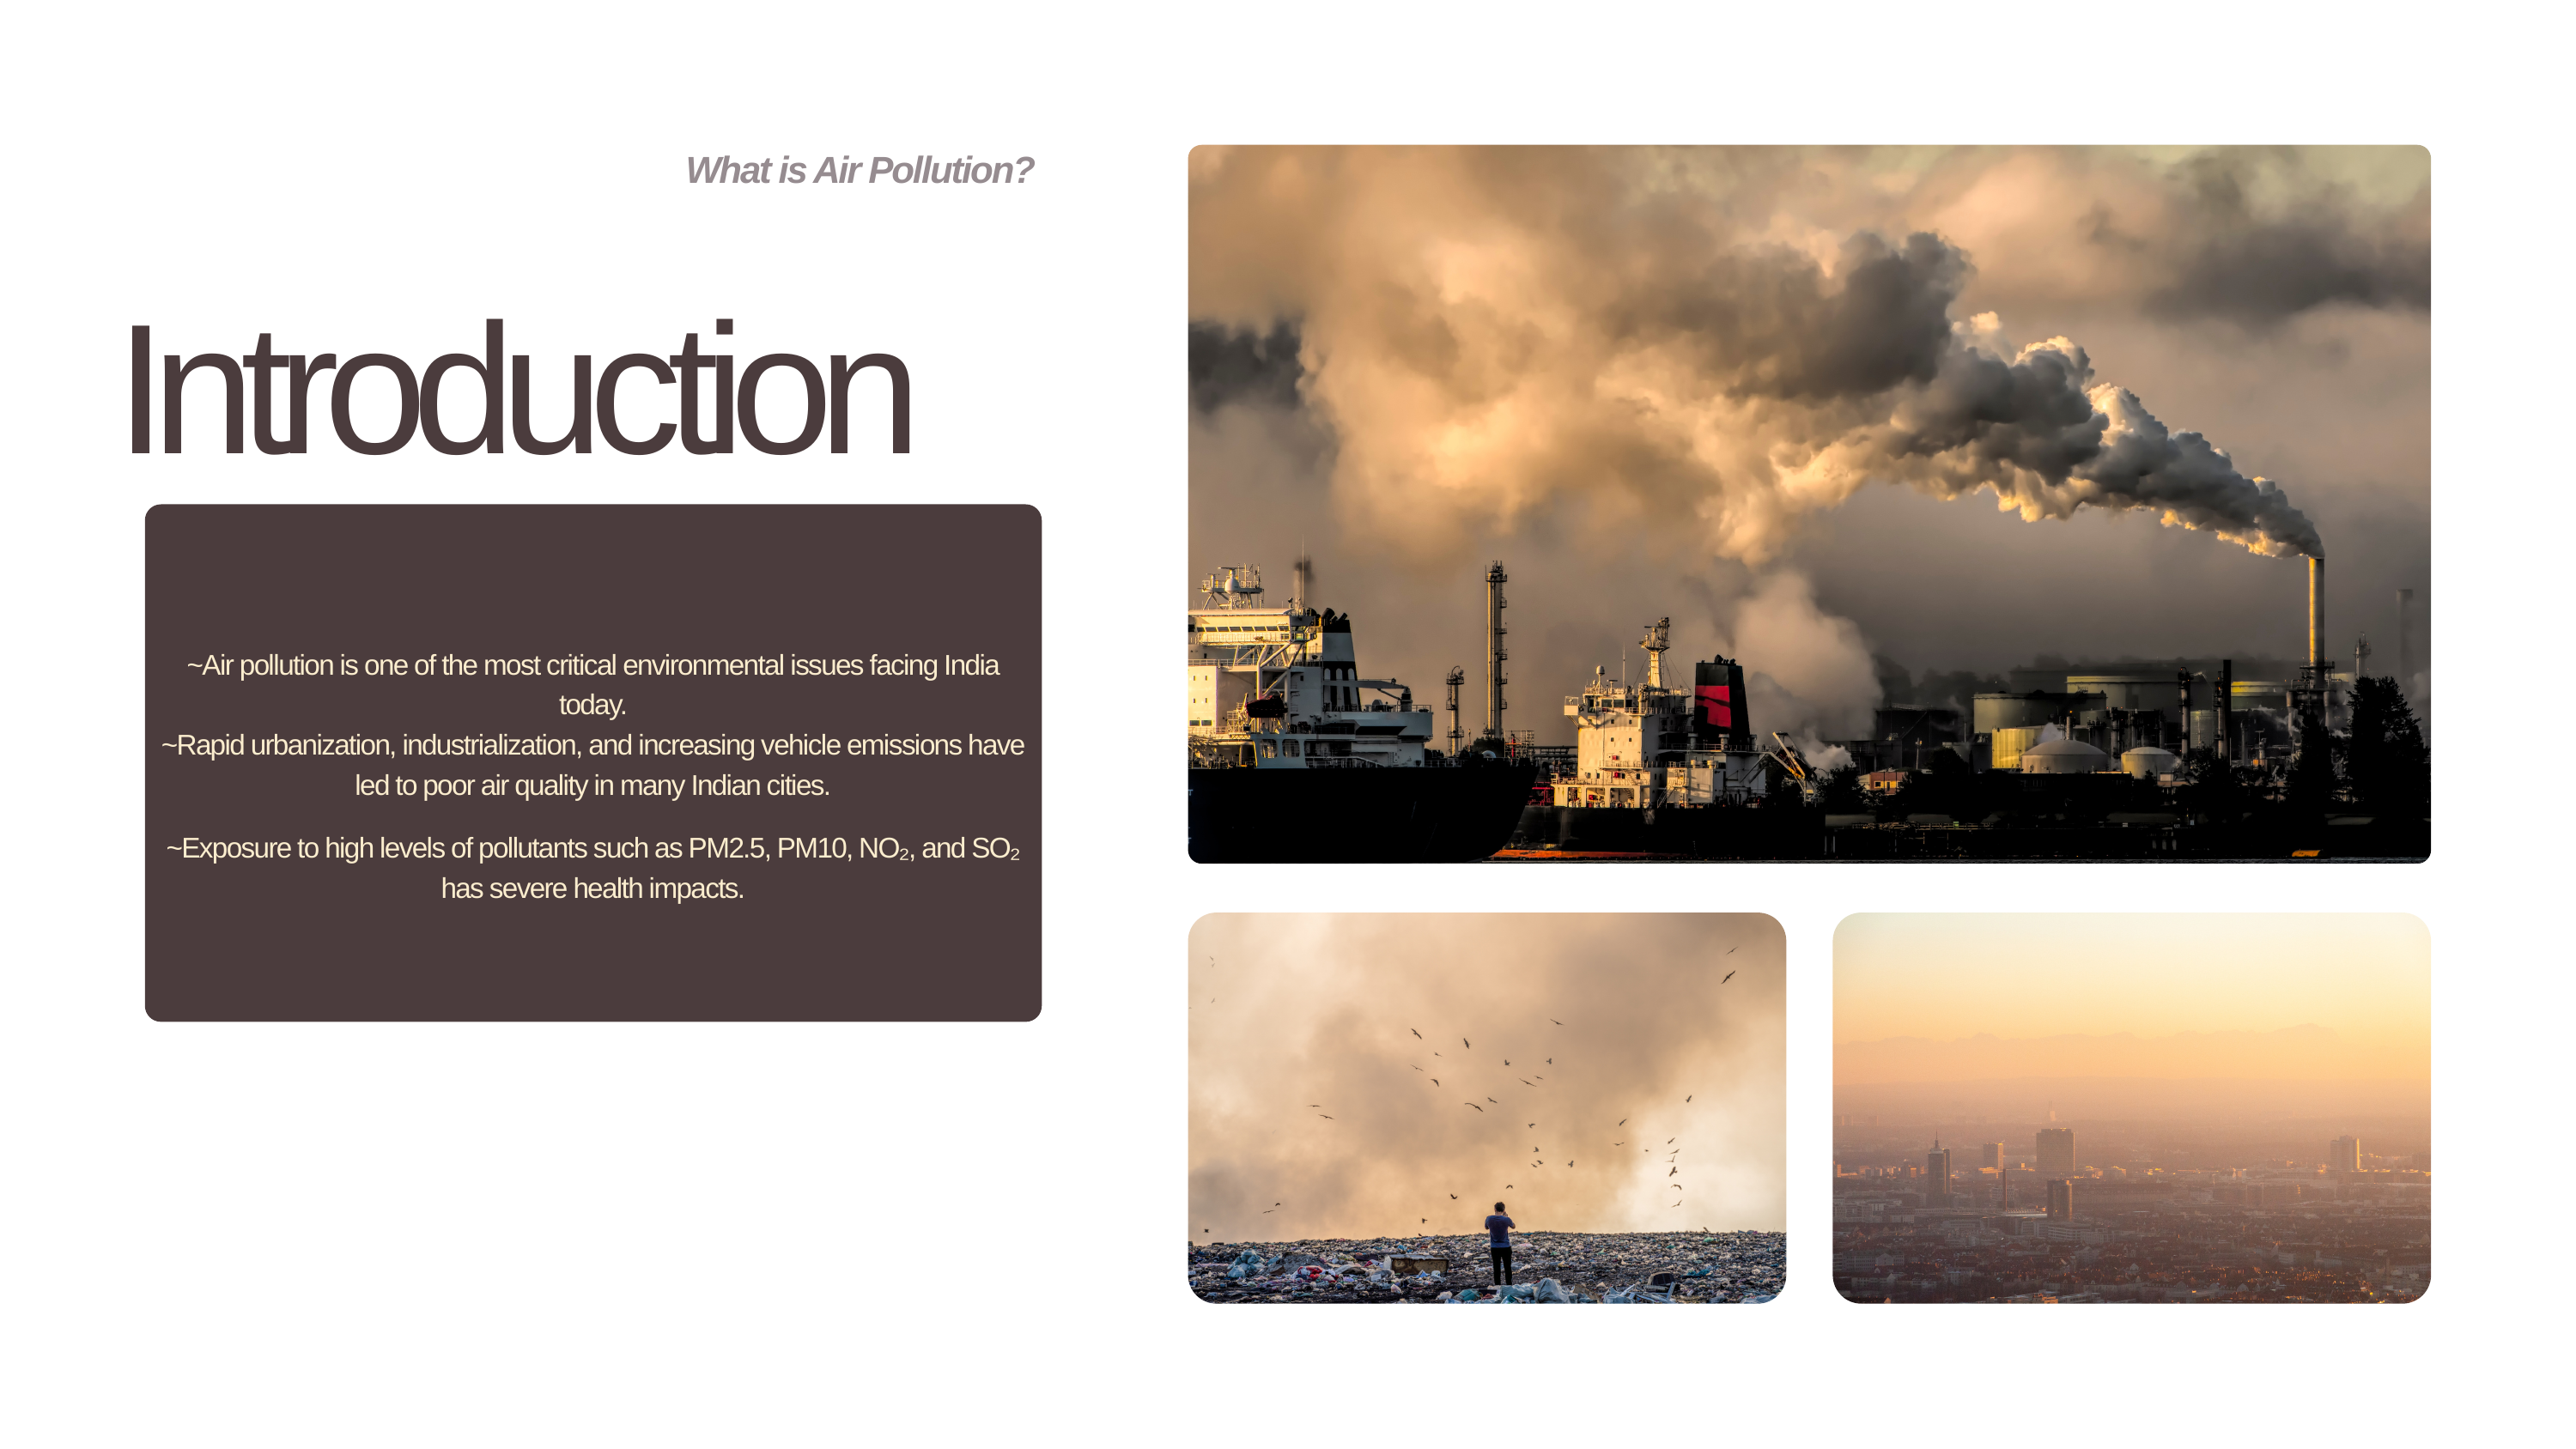

What is Air Pollution?

Introduction

~Air pollution is one of the most critical environmental issues facing India today.
~Rapid urbanization, industrialization, and increasing vehicle emissions have led to poor air quality in many Indian cities.

~Exposure to high levels of pollutants such as PM2.5, PM10, NO₂, and SO₂ has severe health impacts.